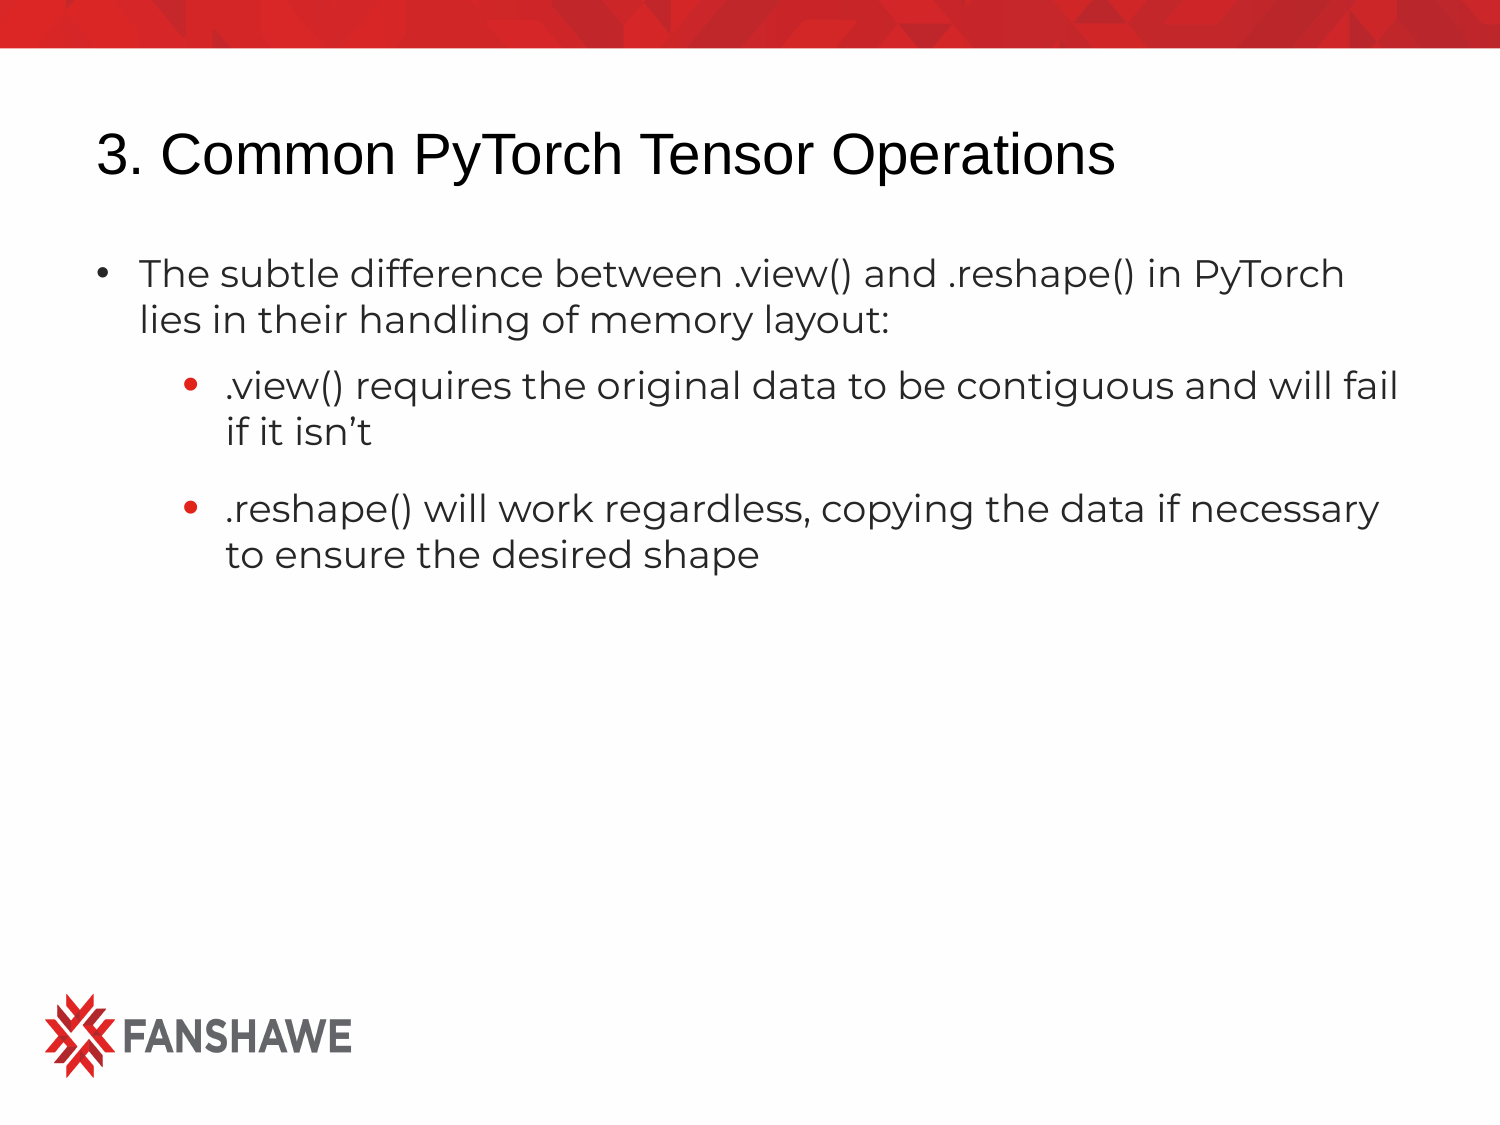

# 3. Common PyTorch Tensor Operations
The subtle difference between .view() and .reshape() in PyTorch lies in their handling of memory layout:
.view() requires the original data to be contiguous and will fail if it isn’t
.reshape() will work regardless, copying the data if necessary to ensure the desired shape